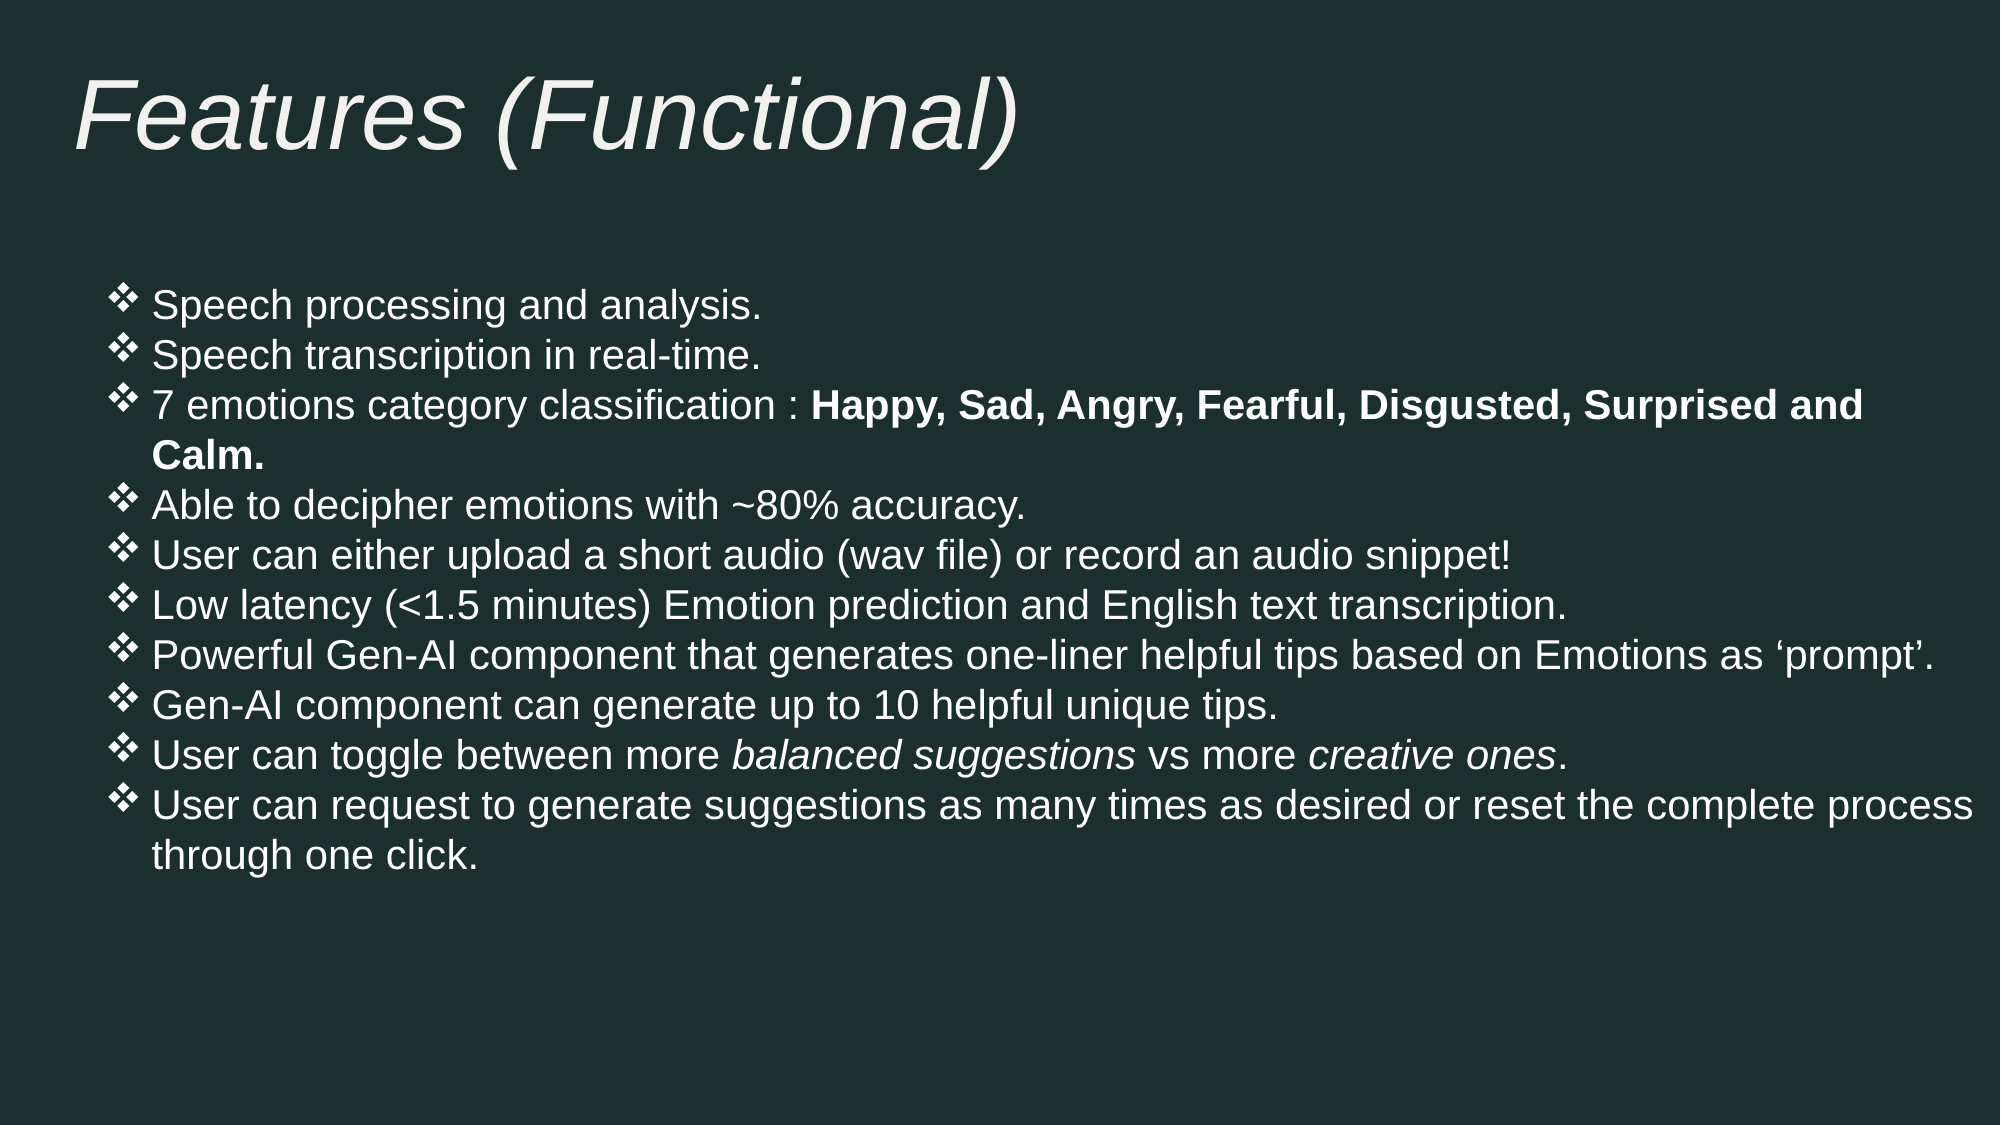

# Features (Functional)
Speech processing and analysis.
Speech transcription in real-time.
7 emotions category classification : Happy, Sad, Angry, Fearful, Disgusted, Surprised and Calm.
Able to decipher emotions with ~80% accuracy.
User can either upload a short audio (wav file) or record an audio snippet!
Low latency (<1.5 minutes) Emotion prediction and English text transcription.
Powerful Gen-AI component that generates one-liner helpful tips based on Emotions as ‘prompt’.
Gen-AI component can generate up to 10 helpful unique tips.
User can toggle between more balanced suggestions vs more creative ones.
User can request to generate suggestions as many times as desired or reset the complete process through one click.